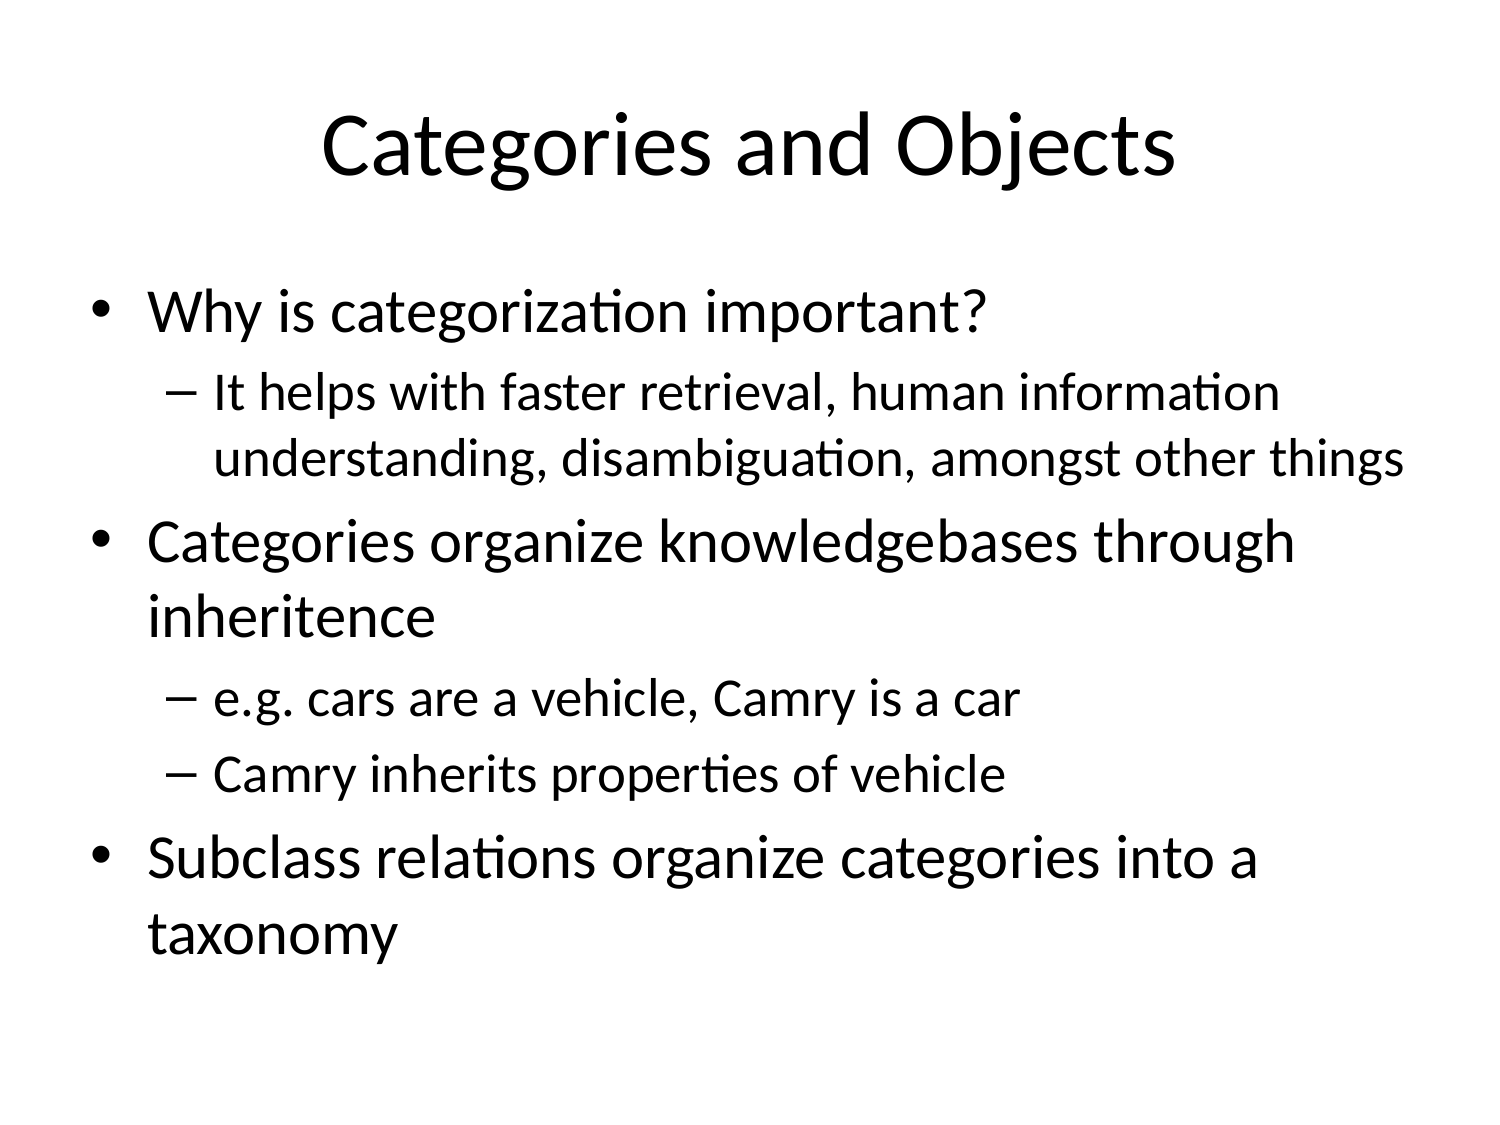

# Categories and Objects
Why is categorization important?
It helps with faster retrieval, human information understanding, disambiguation, amongst other things
Categories organize knowledgebases through inheritence
e.g. cars are a vehicle, Camry is a car
Camry inherits properties of vehicle
Subclass relations organize categories into a taxonomy